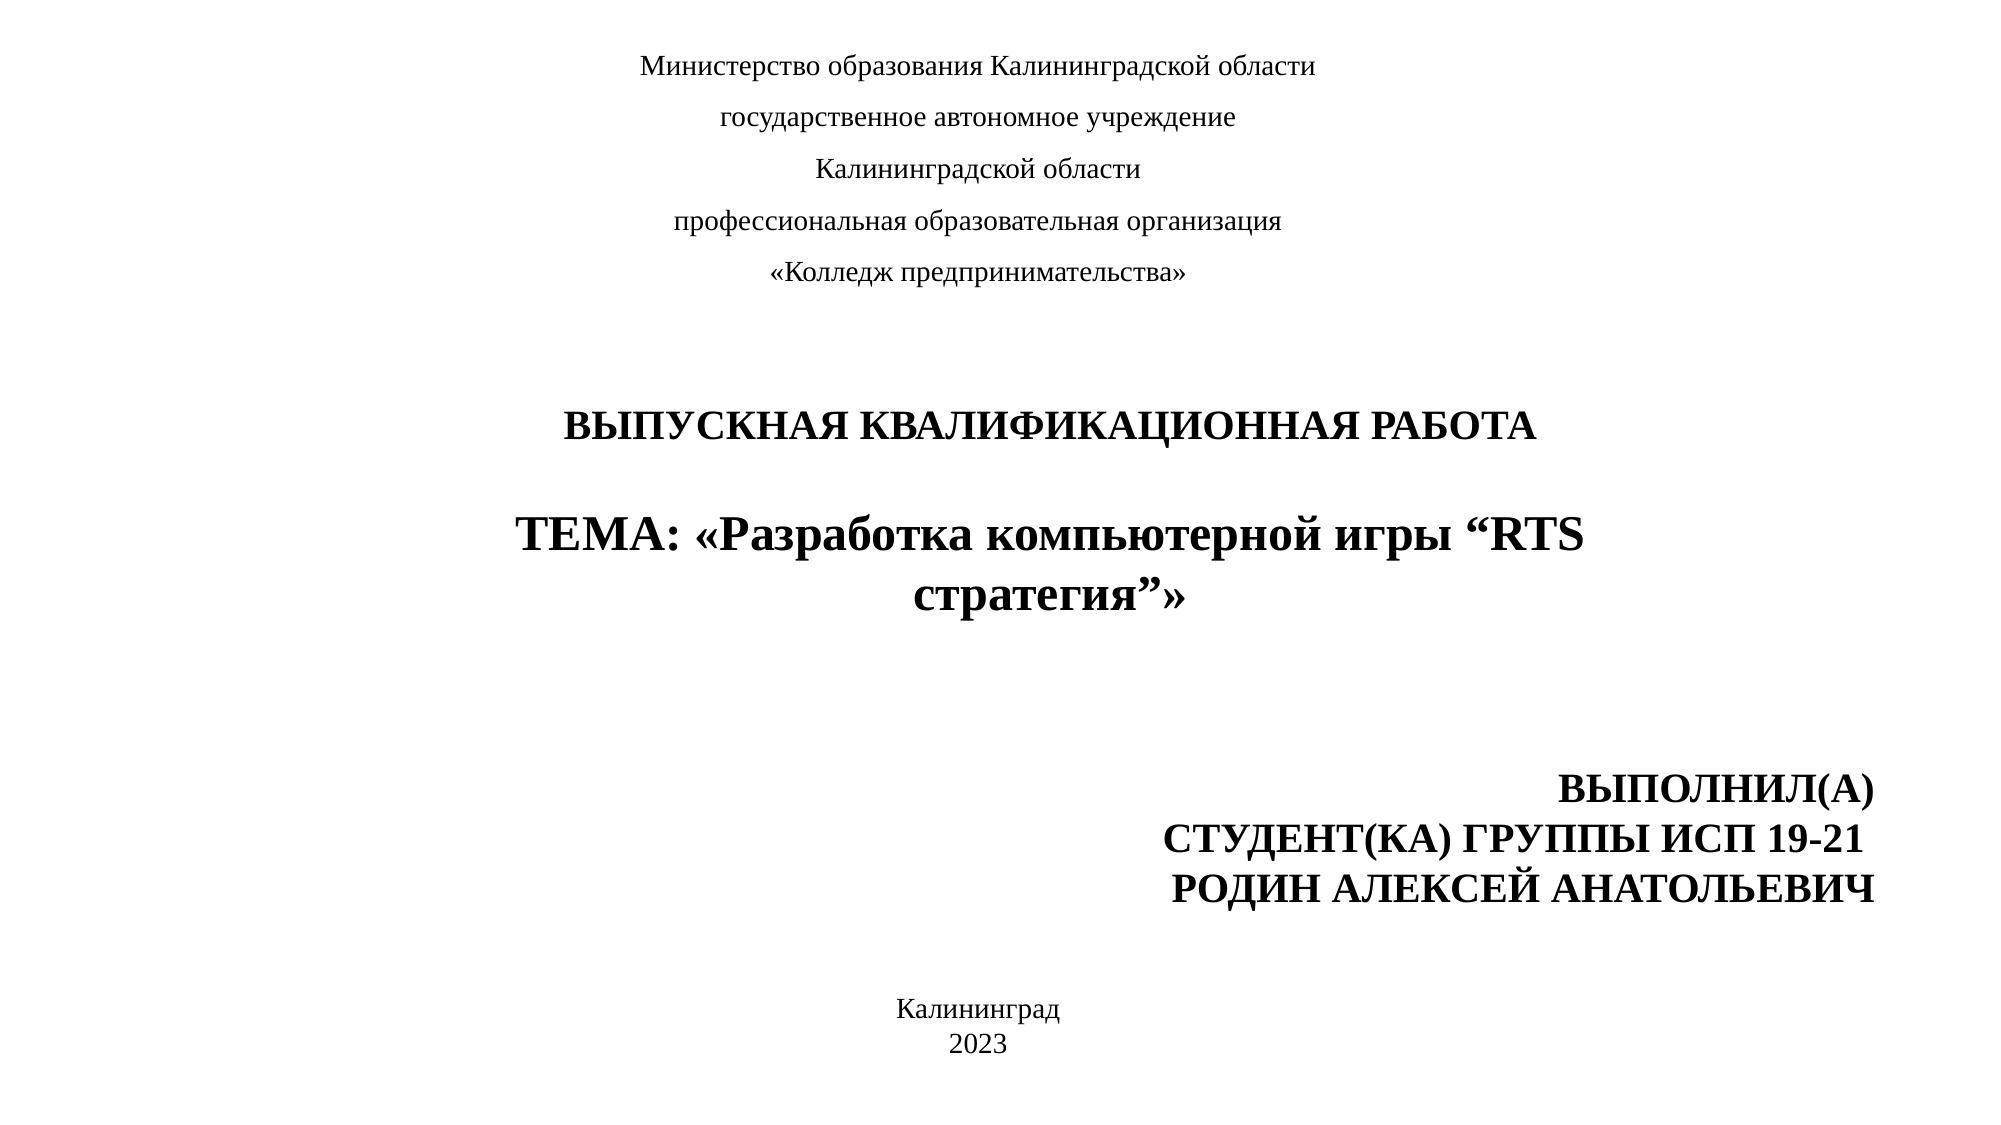

Министерство образования Калининградской области
государственное автономное учреждение
Калининградской области
профессиональная образовательная организация
«Колледж предпринимательства»
ВЫПУСКНАЯ КВАЛИФИКАЦИОННАЯ РАБОТА
ТЕМА: «Разработка компьютерной игры “RTS стратегия”»
ВЫПОЛНИЛ(А)
СТУДЕНТ(КА) ГРУППЫ ИСП 19-21
РОДИН АЛЕКСЕЙ АНАТОЛЬЕВИЧ
Калининград
2023